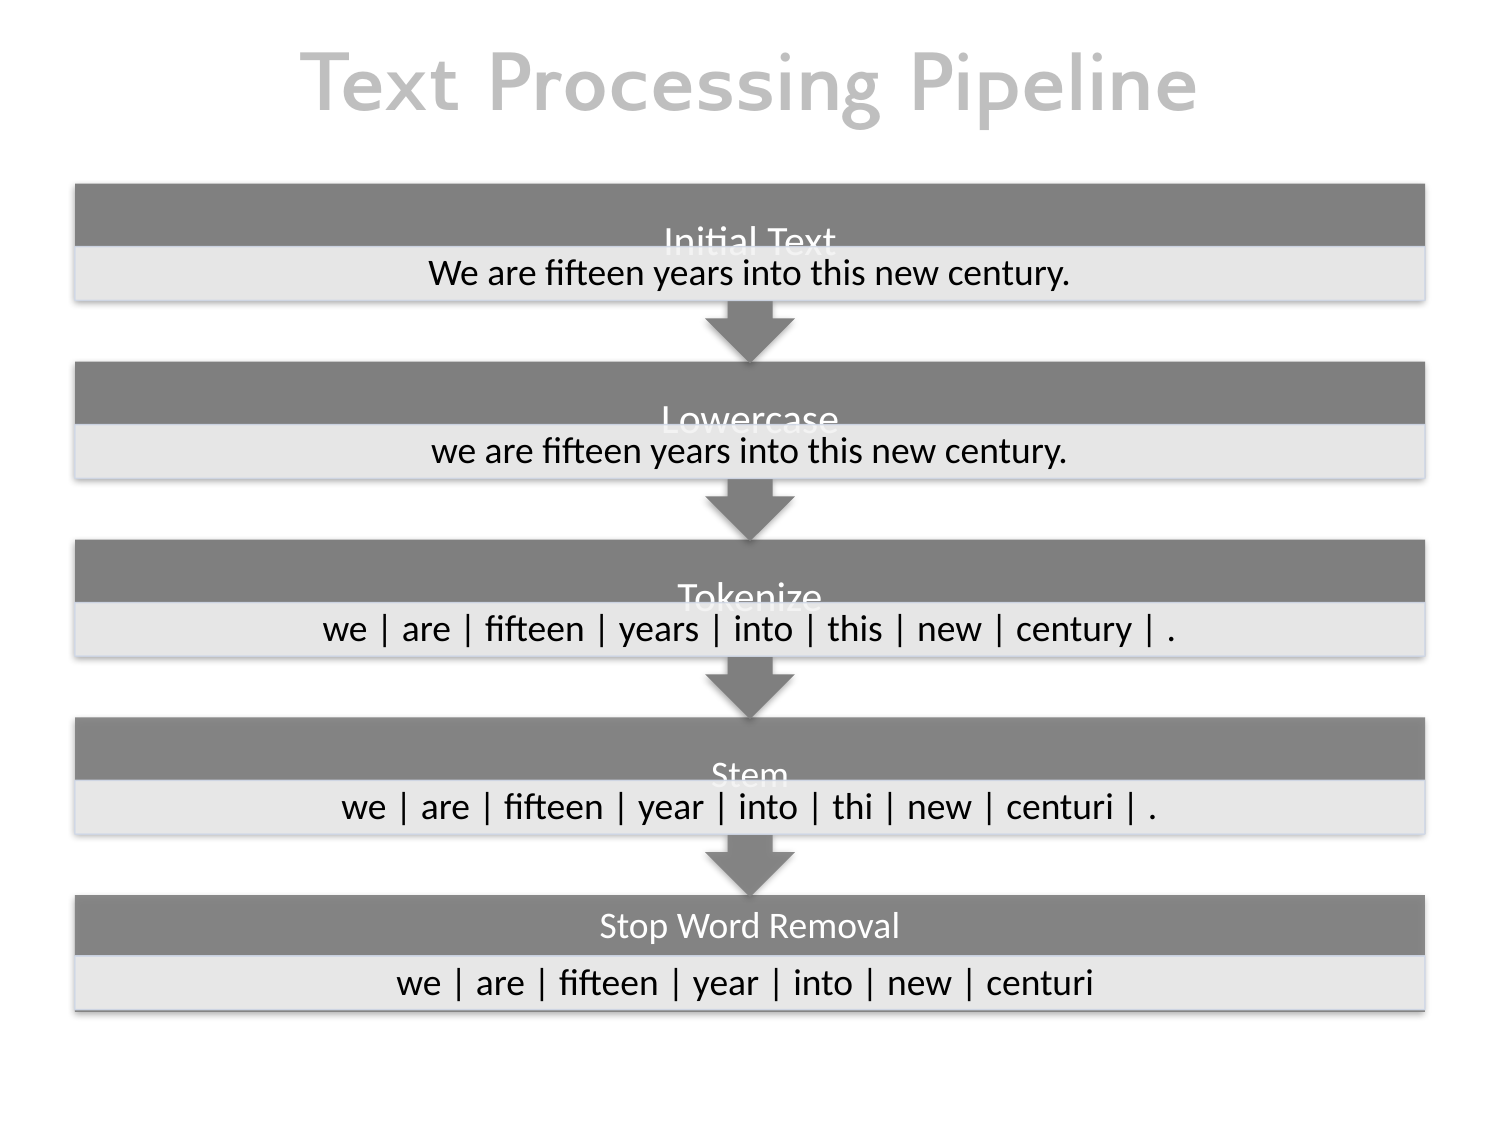

# Text Processing Pipeline
Stop Word Removal
we | are | fifteen | year | into | new | centuri
Stem
we | are | fifteen | year | into | thi | new | centuri | .
Tokenize
we | are | fifteen | years | into | this | new | century | .
Lowercase
we are fifteen years into this new century.
Initial Text
We are fifteen years into this new century.